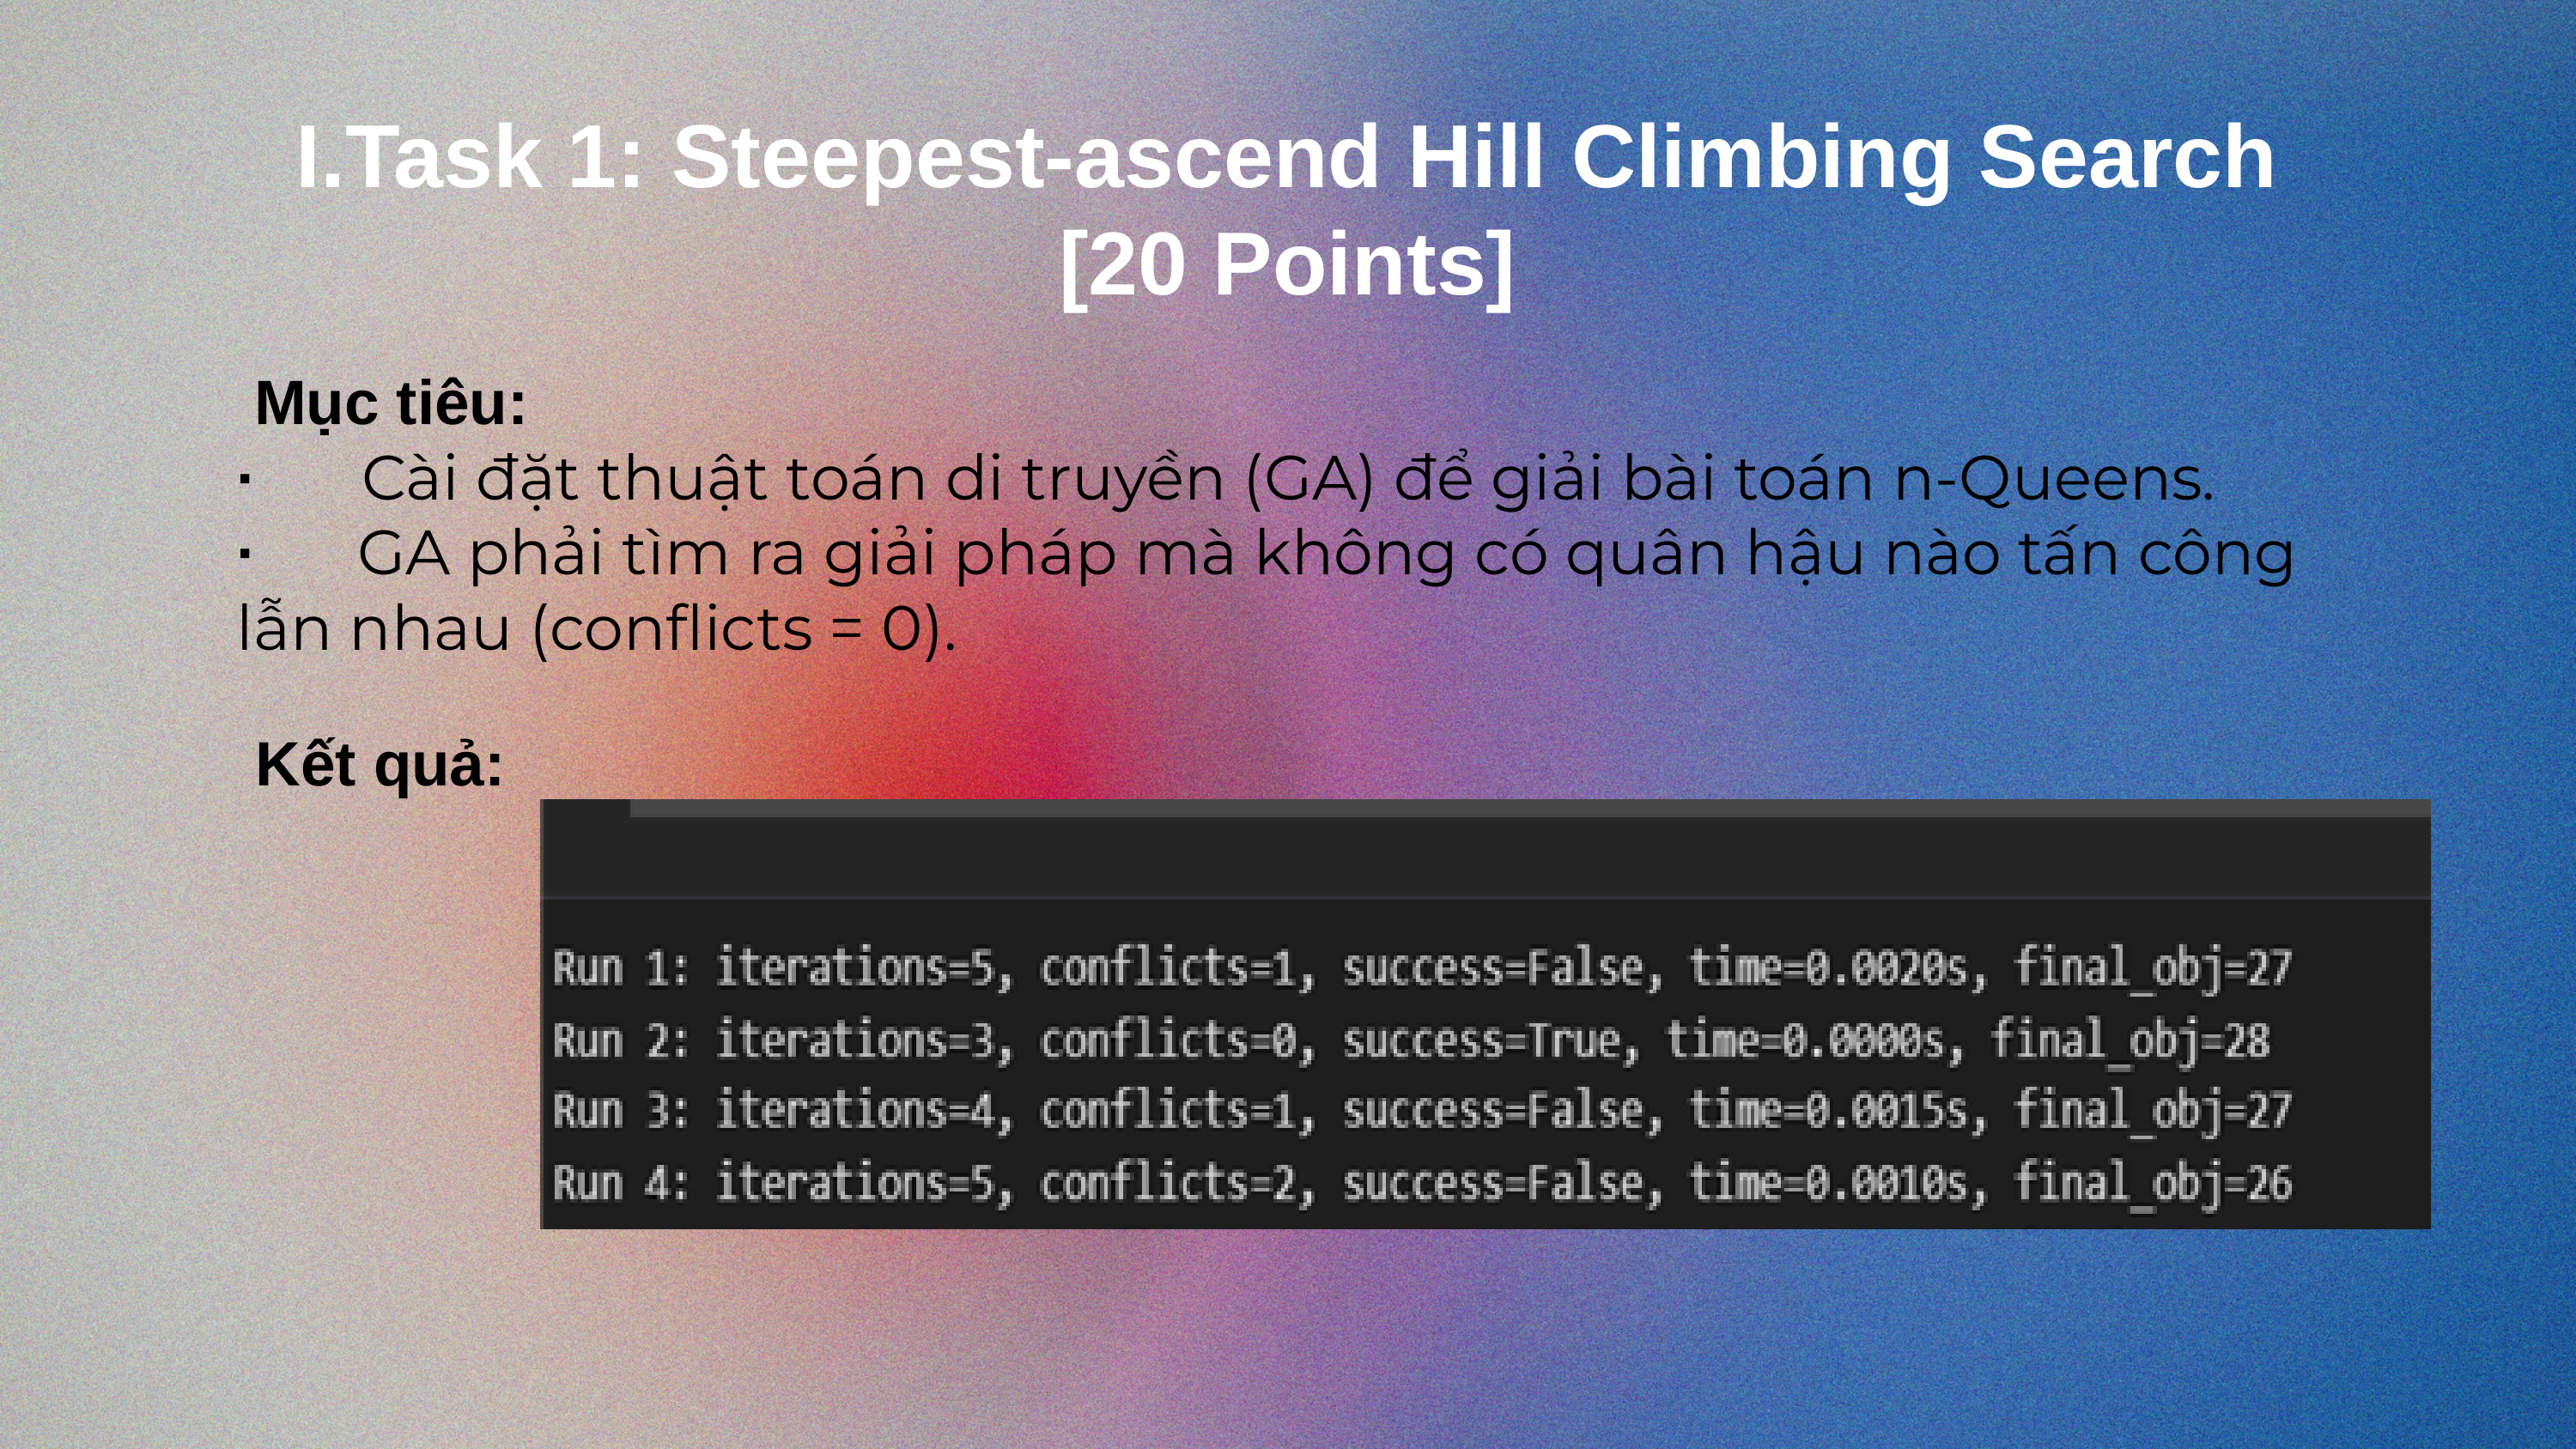

I.Task 1: Steepest-ascend Hill Climbing Search [20 Points]
 Mục tiêu:
·      Cài đặt thuật toán di truyền (GA) để giải bài toán n-Queens.
·      GA phải tìm ra giải pháp mà không có quân hậu nào tấn công lẫn nhau (conflicts = 0).
Kết quả: